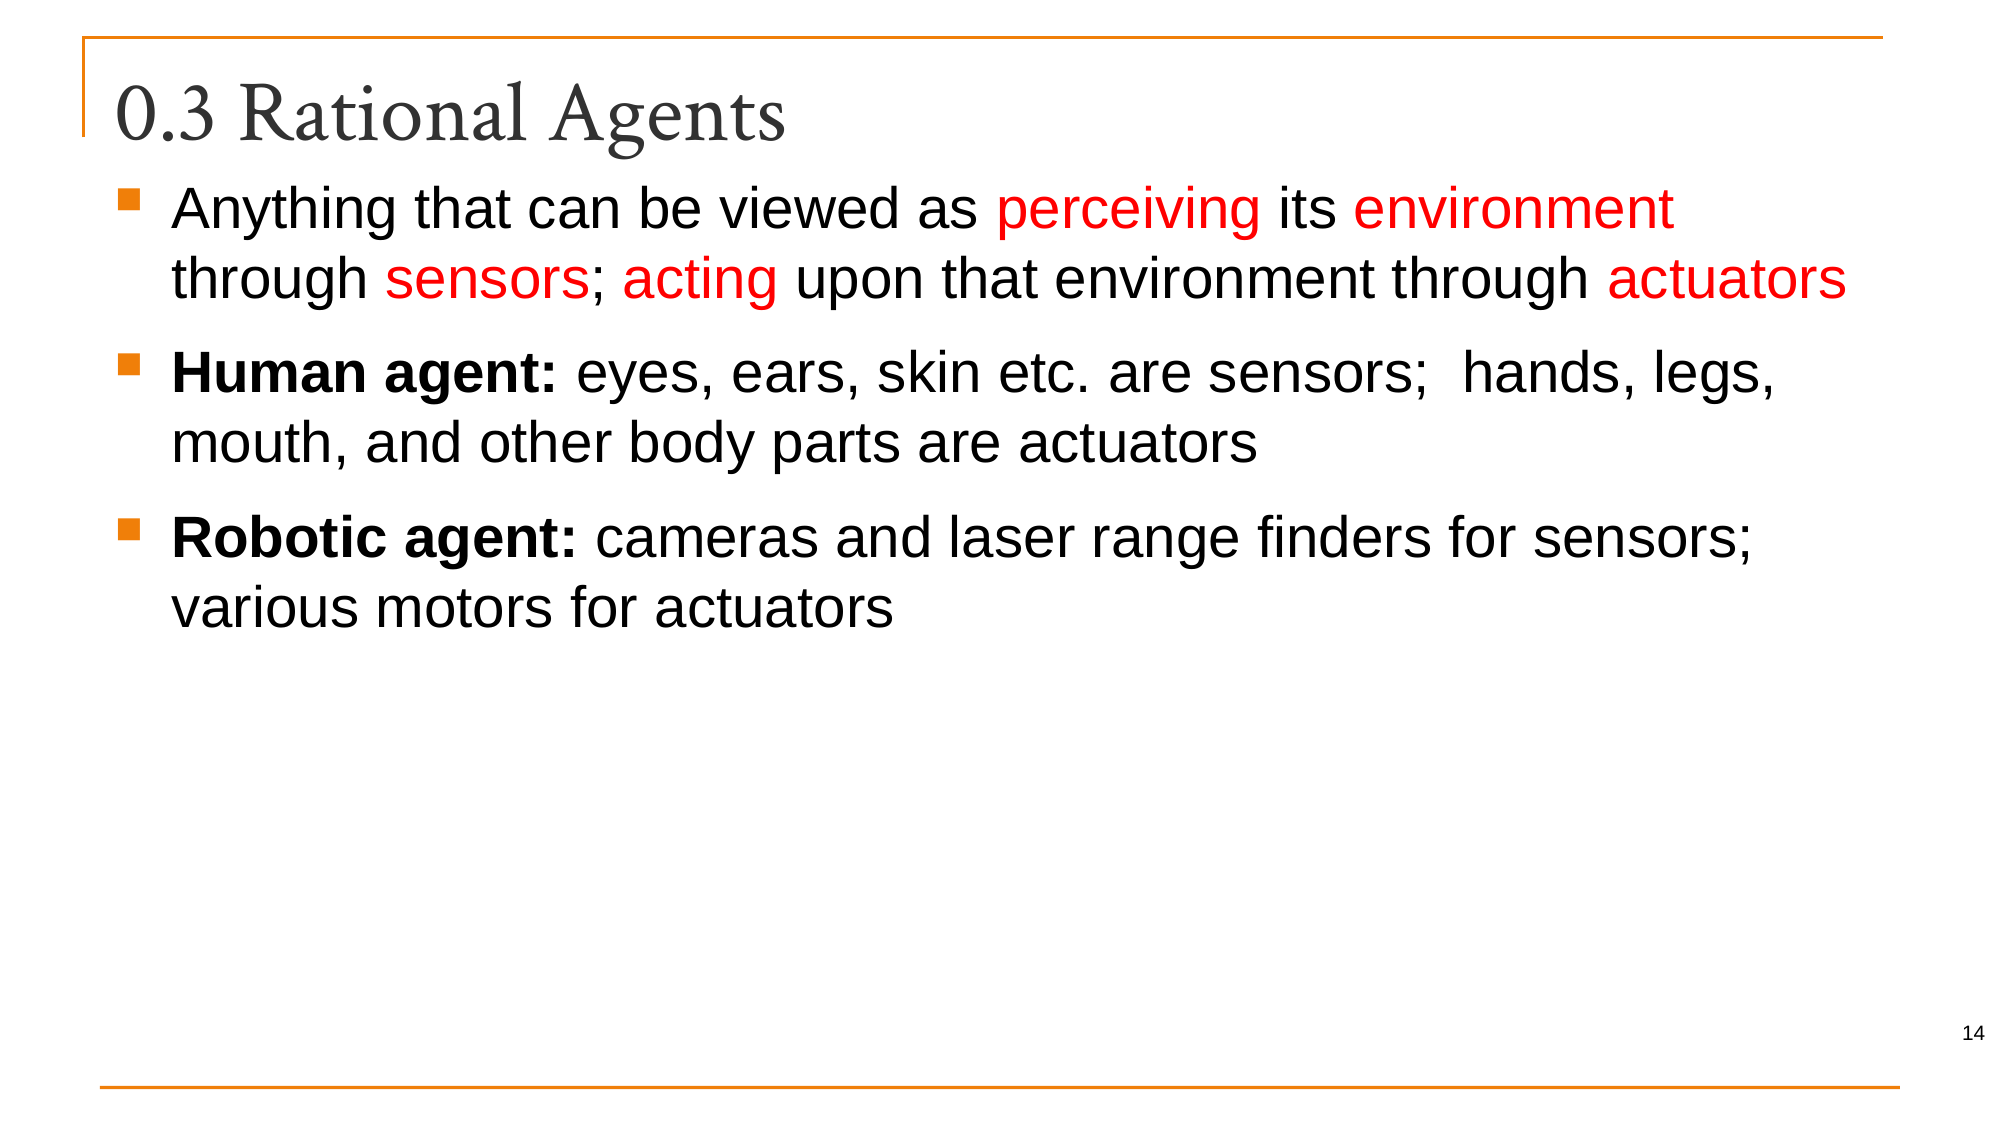

# 0.3 Rational Agents
Anything that can be viewed as perceiving its environment through sensors; acting upon that environment through actuators
Human agent: eyes, ears, skin etc. are sensors;  hands, legs, mouth, and other body parts are actuators
Robotic agent: cameras and laser range finders for sensors; various motors for actuators
14